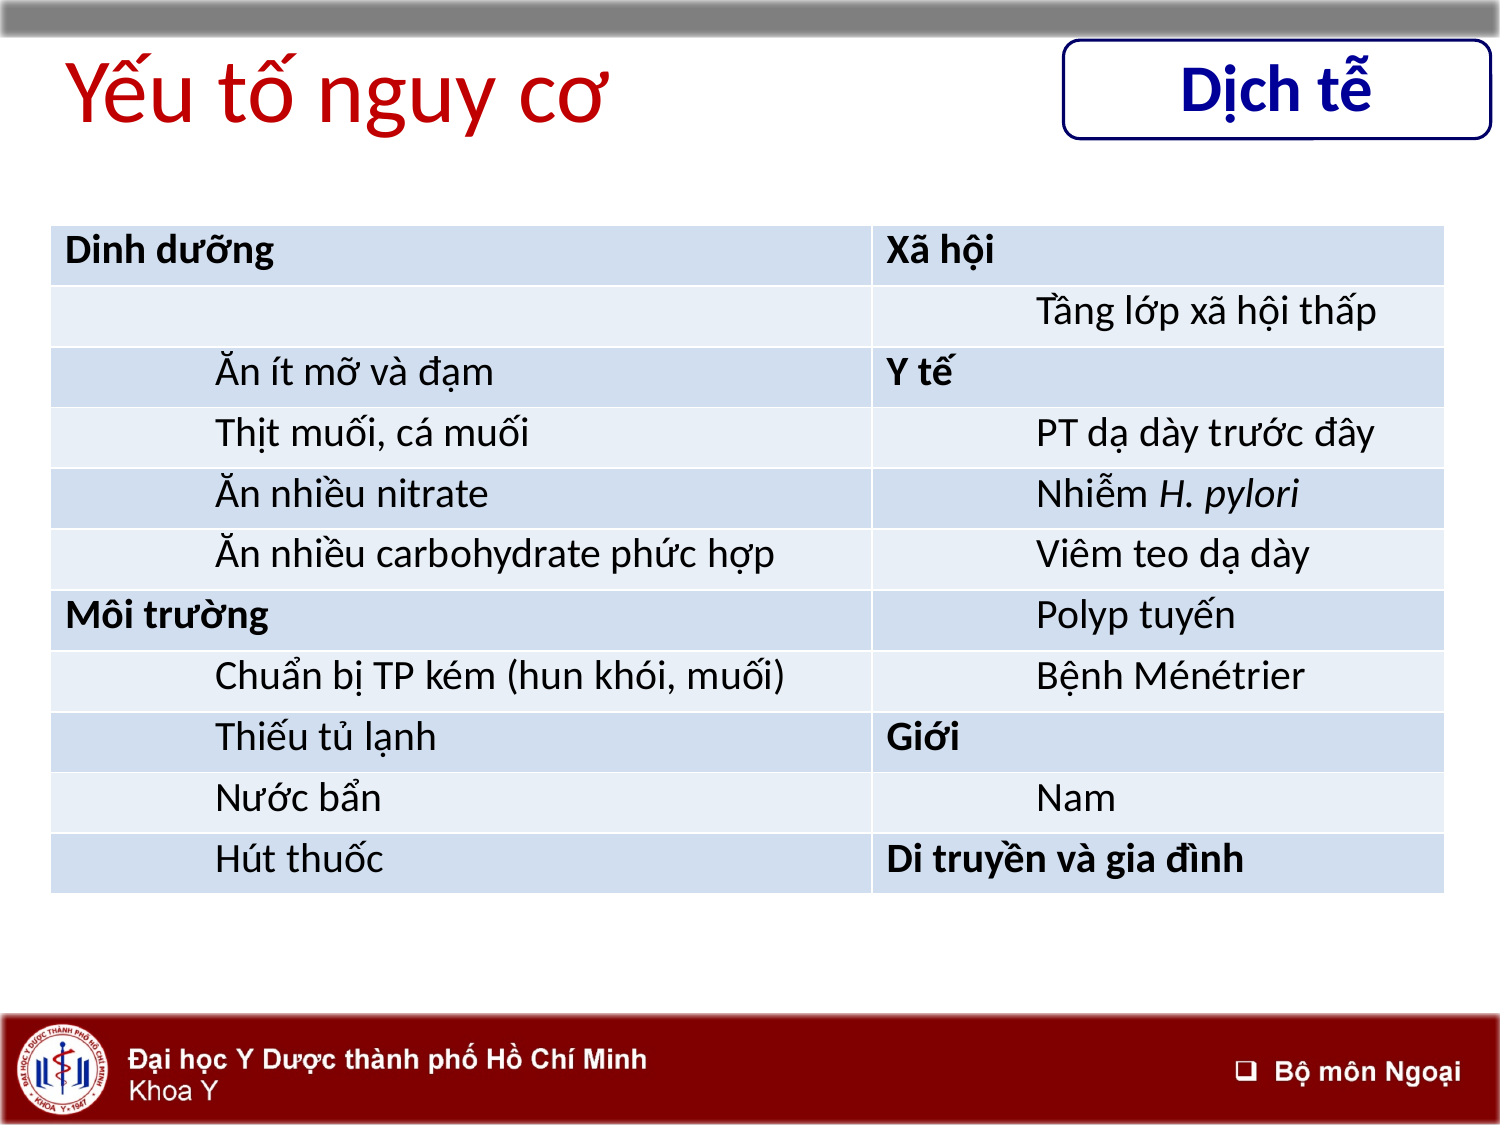

# Yếu tố nguy cơ
Dịch tễ
| Dinh dưỡng | Xã hội |
| --- | --- |
|  | Tầng lớp xã hội thấp |
| Ăn ít mỡ và đạm | Y tế |
| Thịt muối, cá muối | PT dạ dày trước đây |
| Ăn nhiều nitrate | Nhiễm H. pylori |
| Ăn nhiều carbohydrate phức hợp | Viêm teo dạ dày |
| Môi trường | Polyp tuyến |
| Chuẩn bị TP kém (hun khói, muối) | Bệnh Ménétrier |
| Thiếu tủ lạnh | Giới |
| Nước bẩn | Nam |
| Hút thuốc | Di truyền và gia đình |